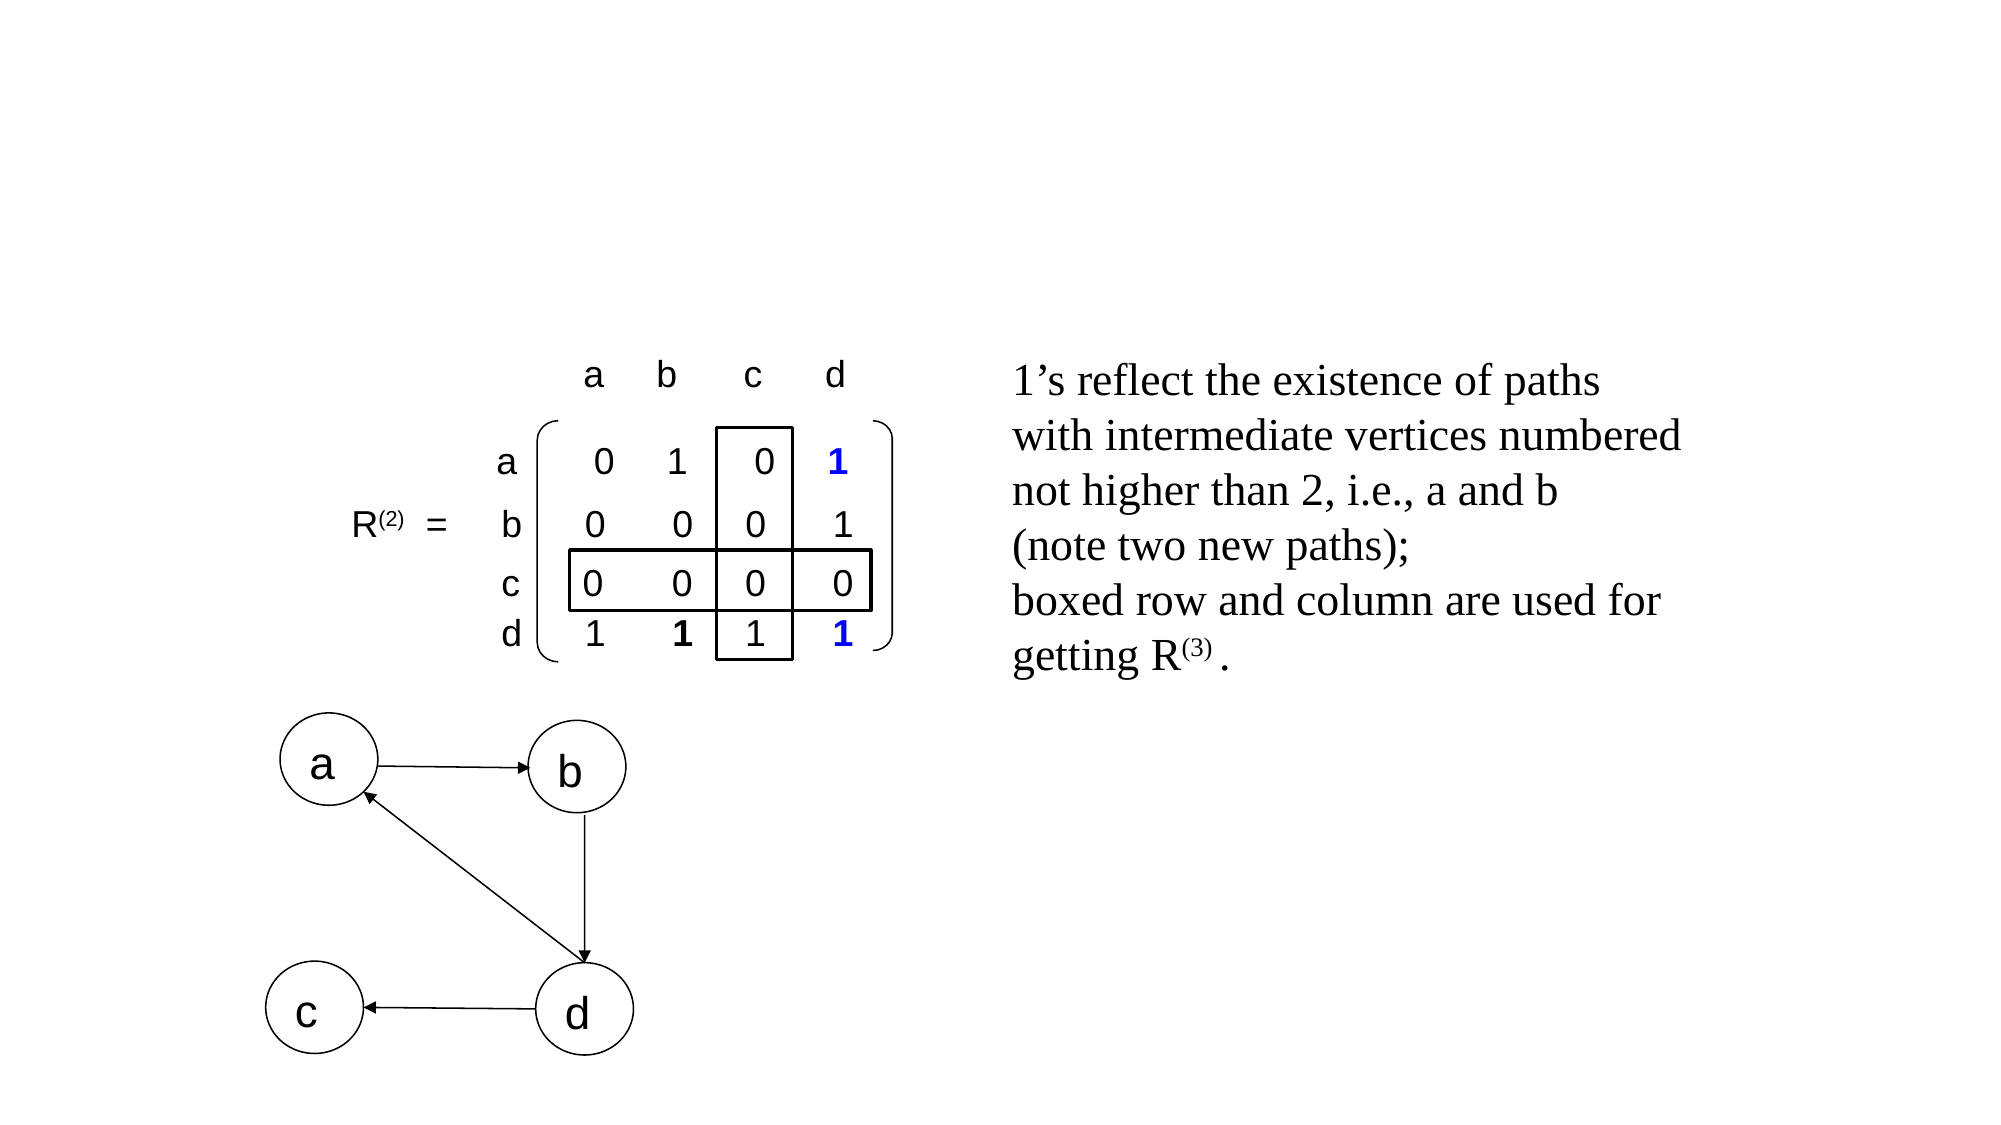

1’s reflect the existence of paths
with intermediate vertices numbered
not higher than 2, i.e., a and b
(note two new paths);
boxed row and column are used for
getting R(3) .
a     b	 c      d

     a  	0     1	 0     1
R(2)  =	b      0	  0     0	   1

  c      0	    0     0	     0
  d      1	    1     1	     1
a
b
c
d